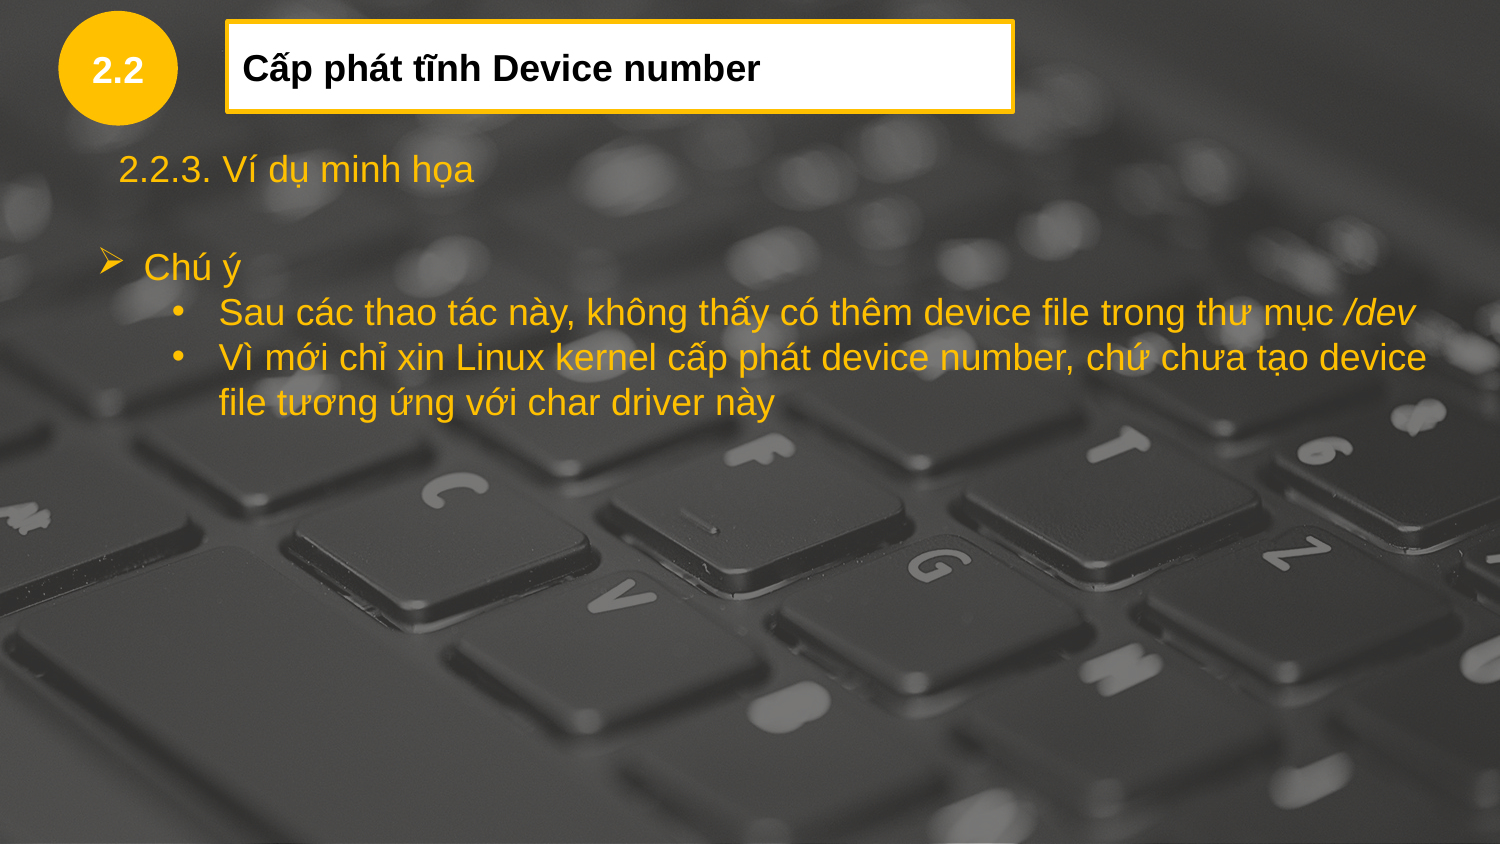

2.2
Cấp phát tĩnh Device number
2.2.3. Ví dụ minh họa
Chú ý
Sau các thao tác này, không thấy có thêm device file trong thư mục /dev
Vì mới chỉ xin Linux kernel cấp phát device number, chứ chưa tạo device file tương ứng với char driver này